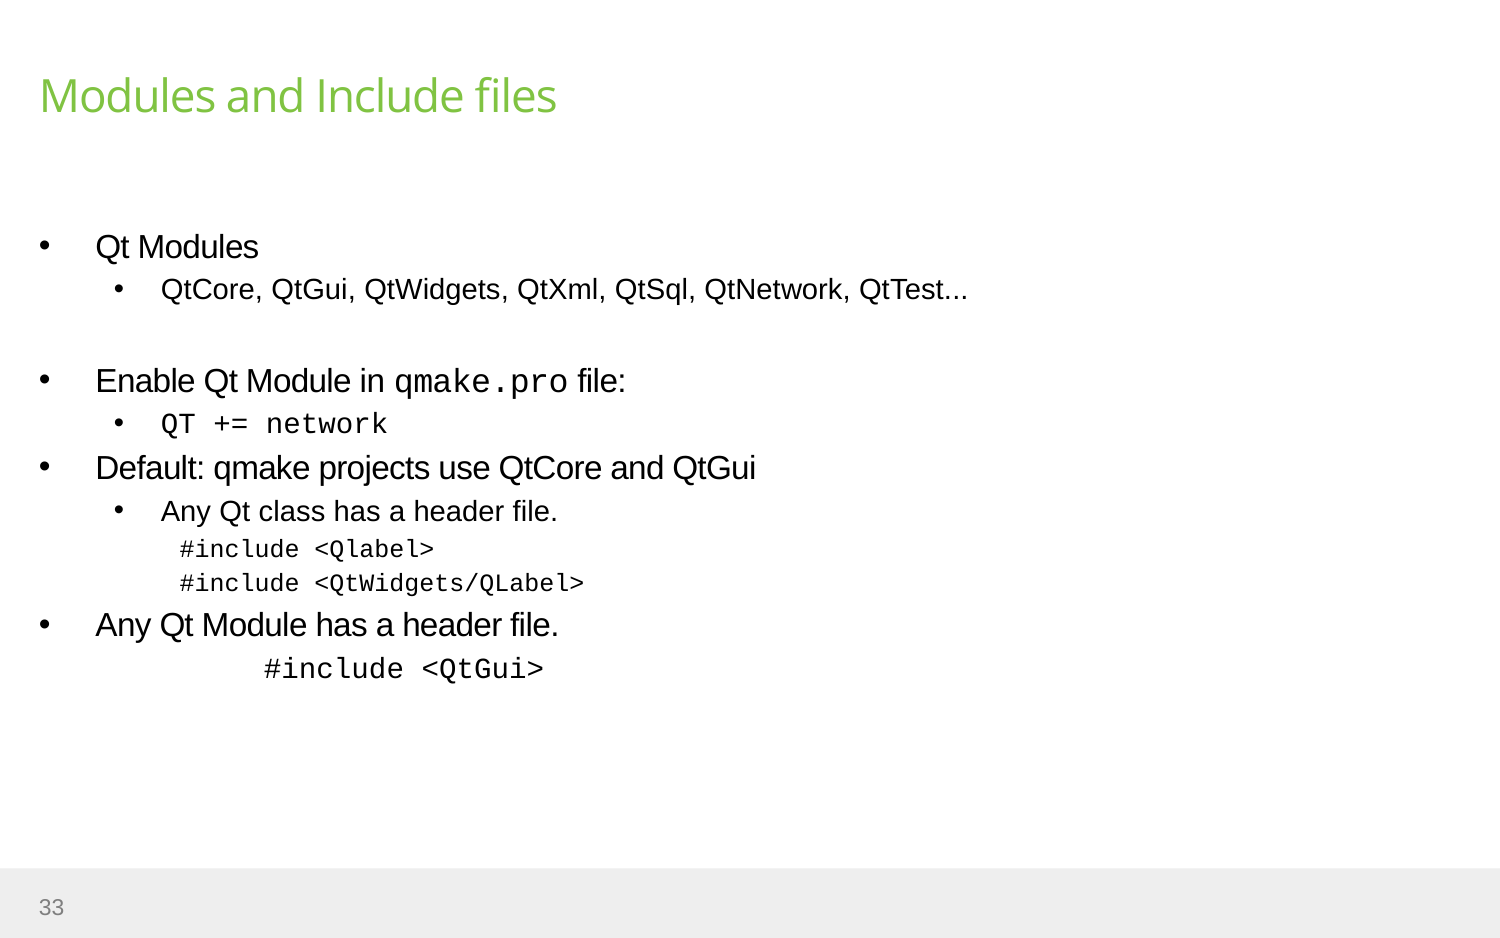

# Modules and Include files
Qt Modules
QtCore, QtGui, QtWidgets, QtXml, QtSql, QtNetwork, QtTest...

Enable Qt Module in qmake.pro file:
QT += network
Default: qmake projects use QtCore and QtGui
Any Qt class has a header file.
#include <Qlabel>
#include <QtWidgets/QLabel>
Any Qt Module has a header file.
	#include <QtGui>

33